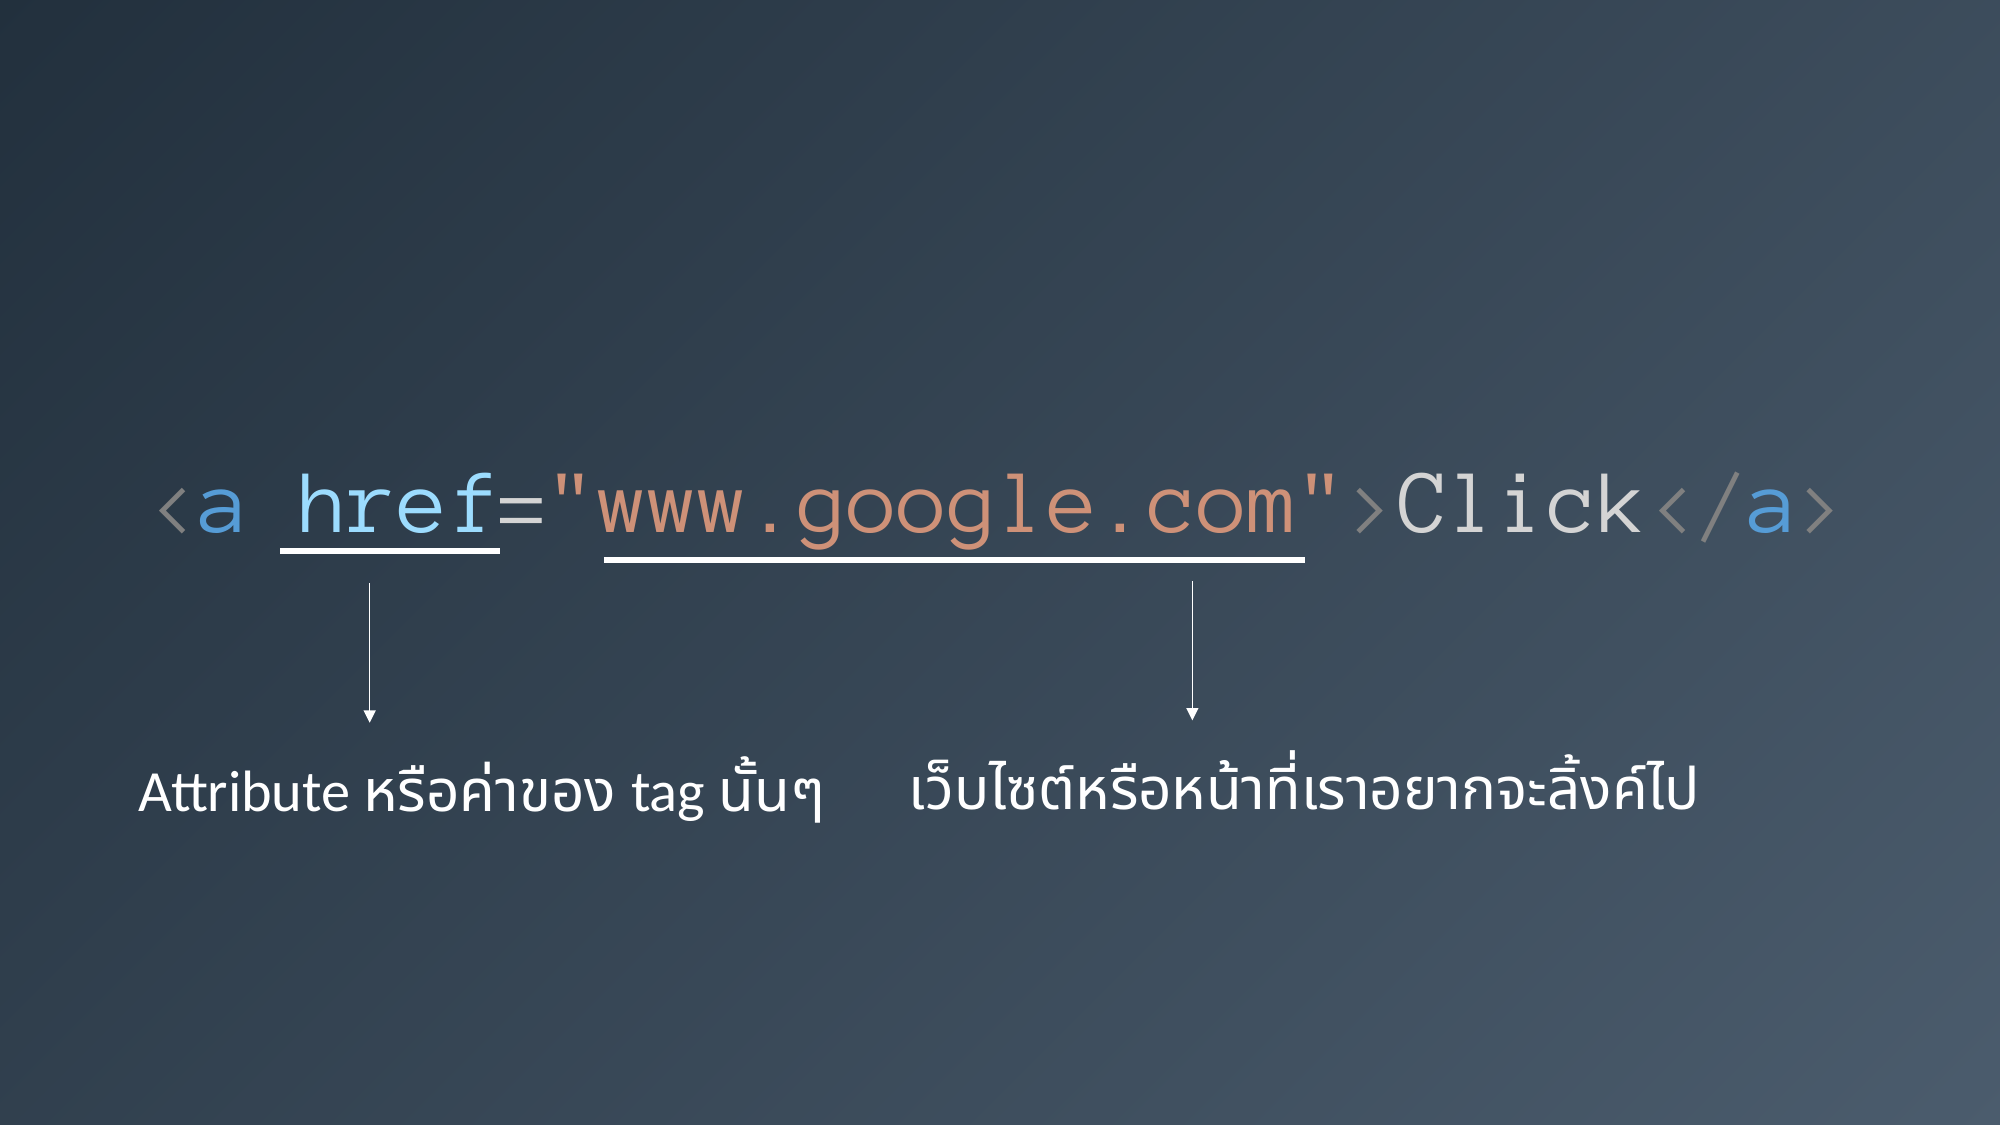

<a href="www.google.com">Click</a>
เว็บไซต์หรือหน้าที่เราอยากจะลิ้งค์ไป
Attribute หรือค่าของ tag นั้นๆ